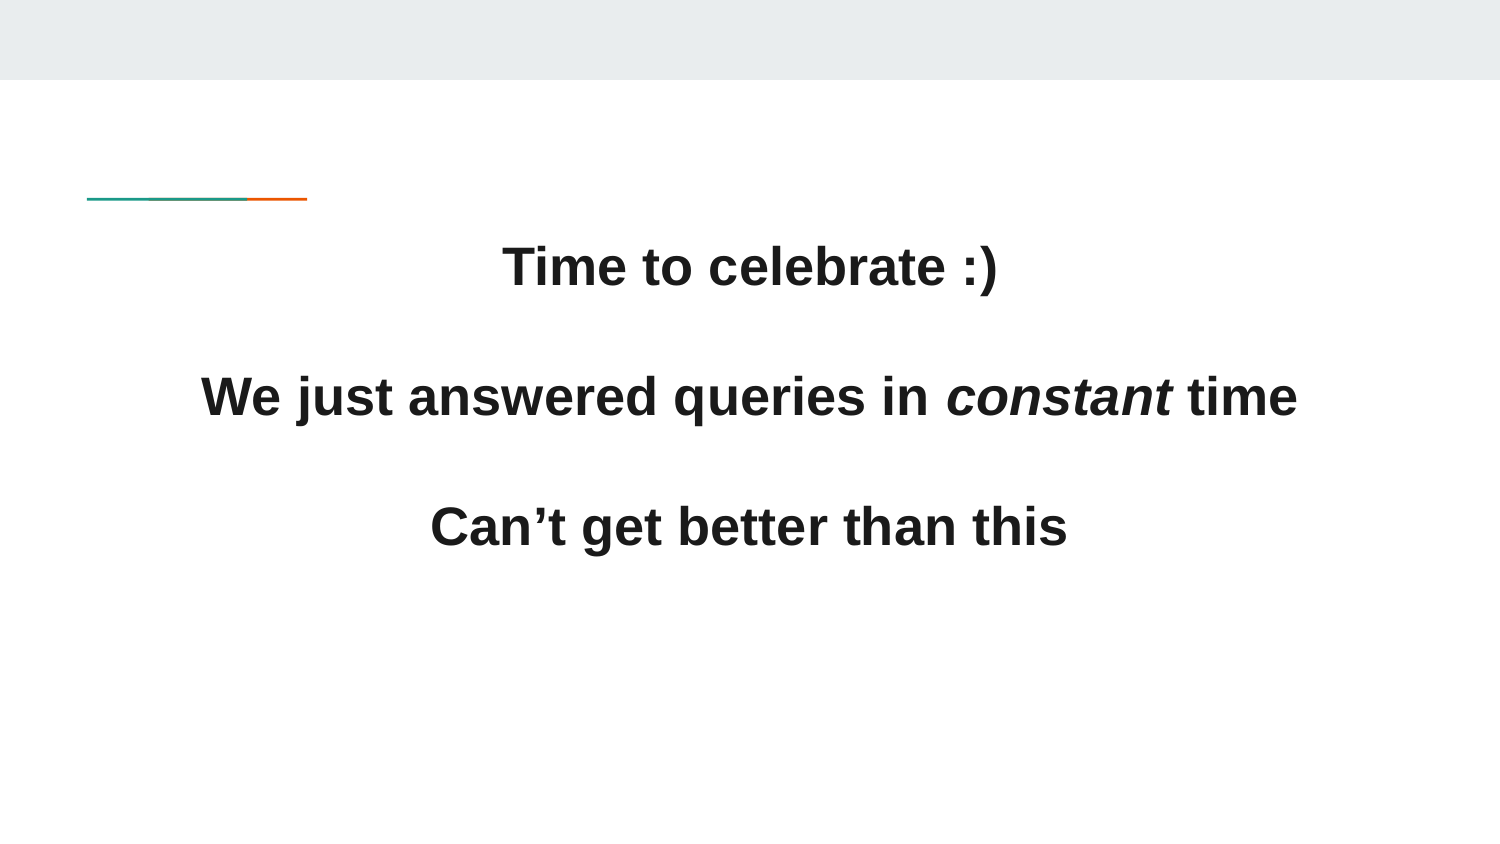

# Time to celebrate :)

We just answered queries in constant time

Can’t get better than this